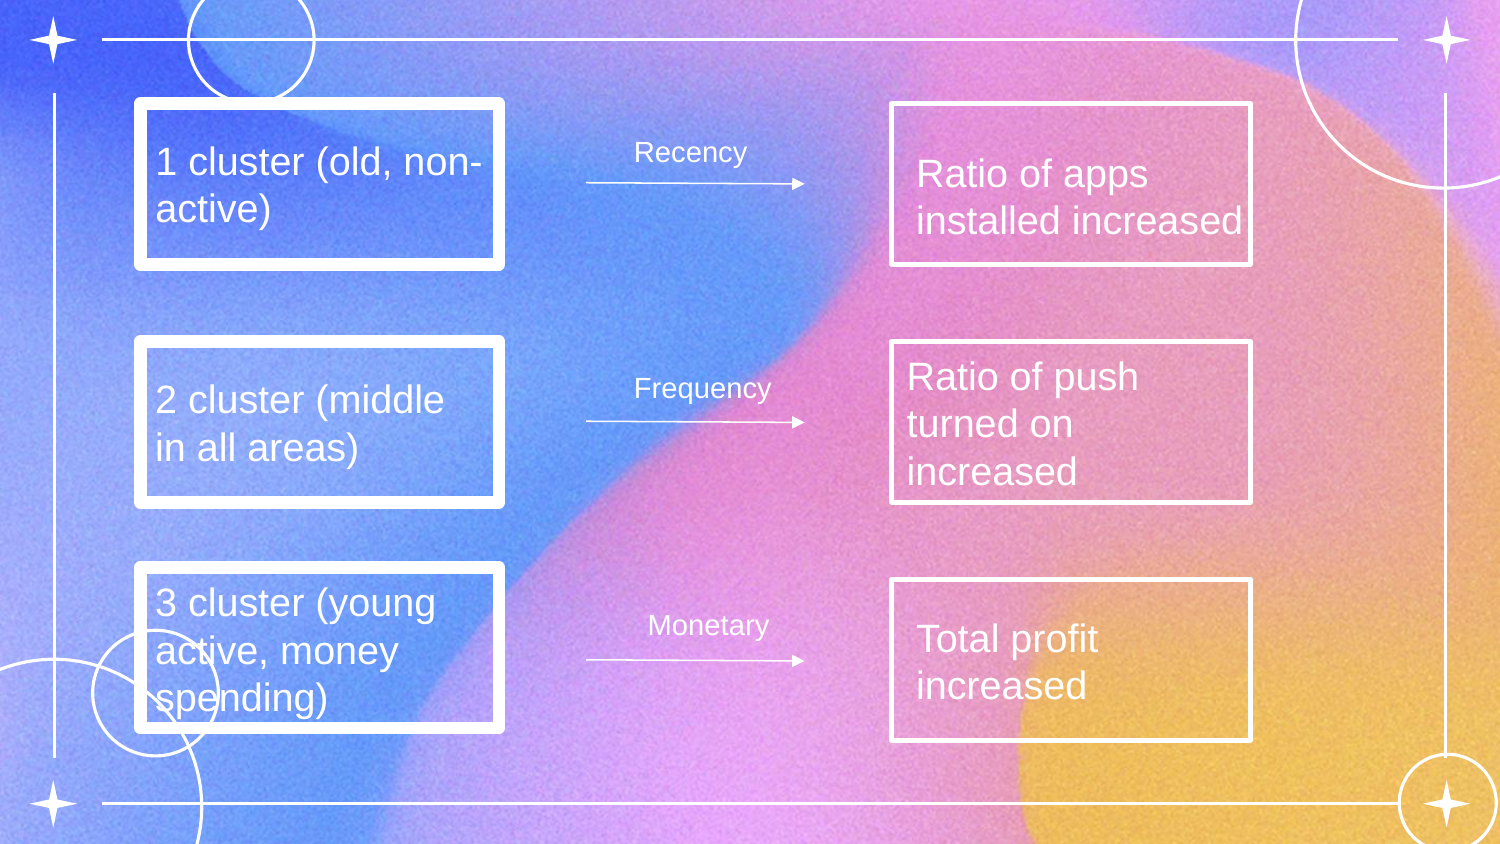

# 1 cluster (old, non-active)
Recency
Ratio of apps installed increased

2 cluster (middle in all areas)
Ratio of push turned on increased
Frequency

3 cluster (young active, money spending)

Monetary
Total profit increased